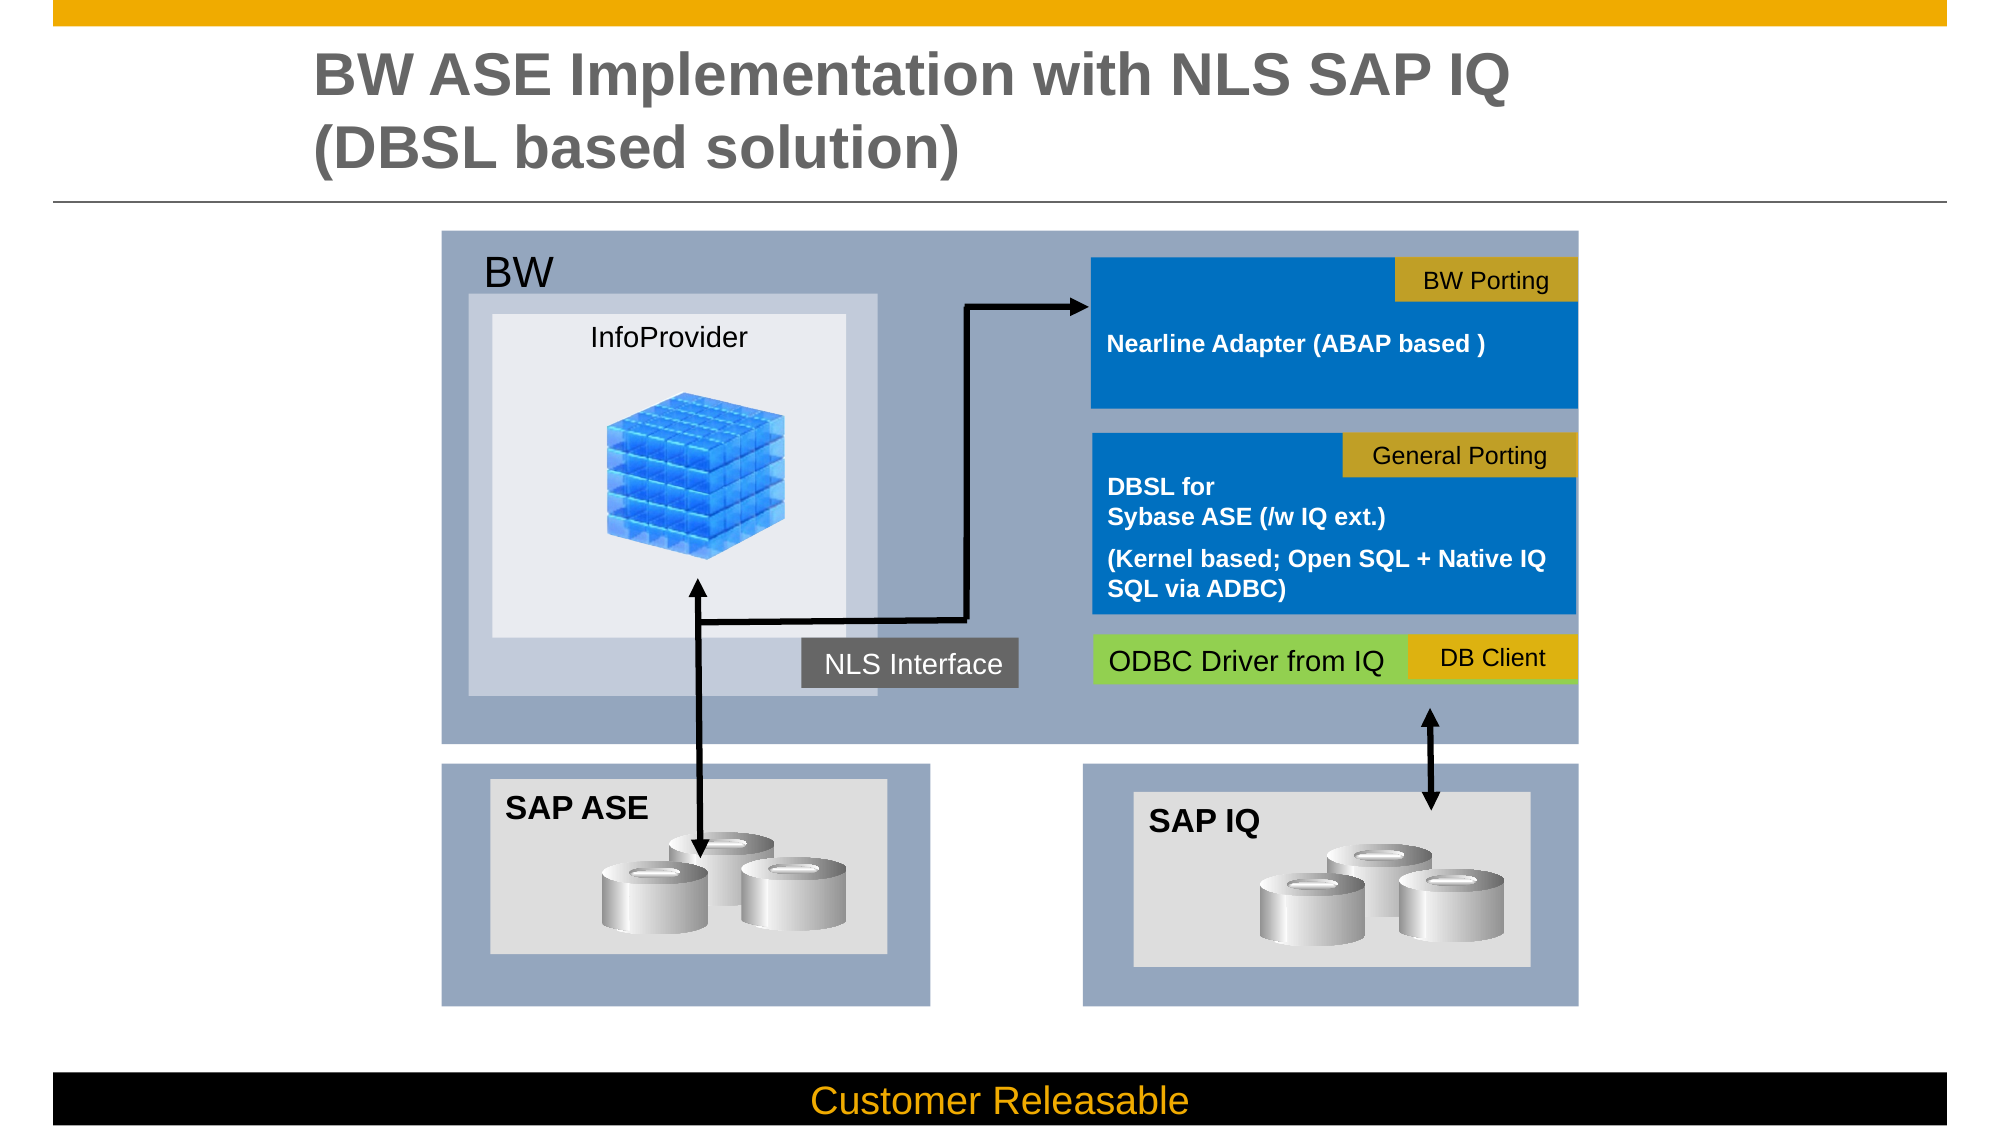

BW ASE Implementation with NLS SAP IQ (DBSL based solution)

BW
BW Porting

InfoProvider

Nearline Adapter (ABAP based )

General Porting
DBSL for
Sybase ASE (/w IQ ext.)
(Kernel based; Open SQL + Native IQ SQL via ADBC)

DB Client
ODBC Driver from IQ
 NLS Interface

SAP ASE

SAP IQ